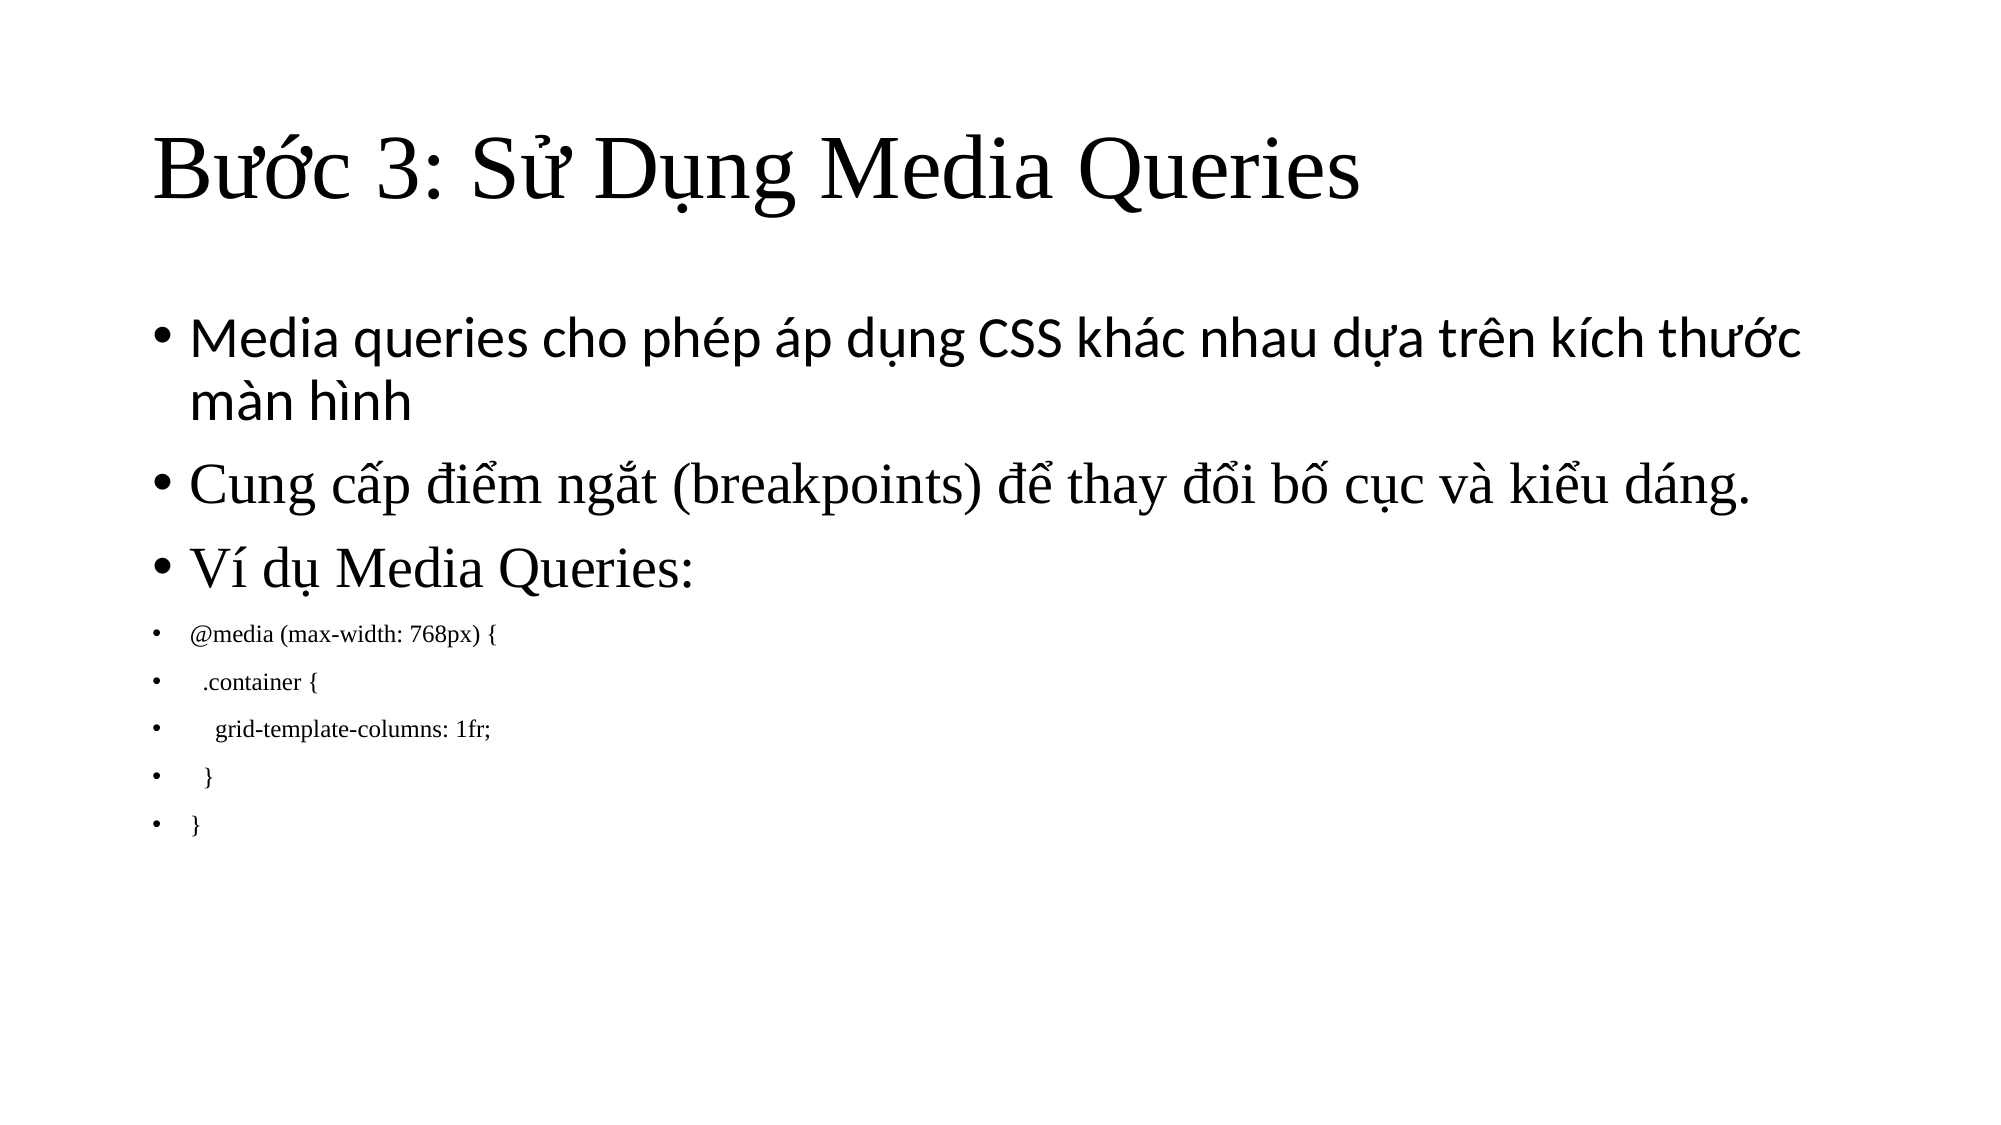

# Bước 3: Sử Dụng Media Queries
Media queries cho phép áp dụng CSS khác nhau dựa trên kích thước màn hình
Cung cấp điểm ngắt (breakpoints) để thay đổi bố cục và kiểu dáng.
Ví dụ Media Queries:
@media (max-width: 768px) {
  .container {
    grid-template-columns: 1fr;
  }
}